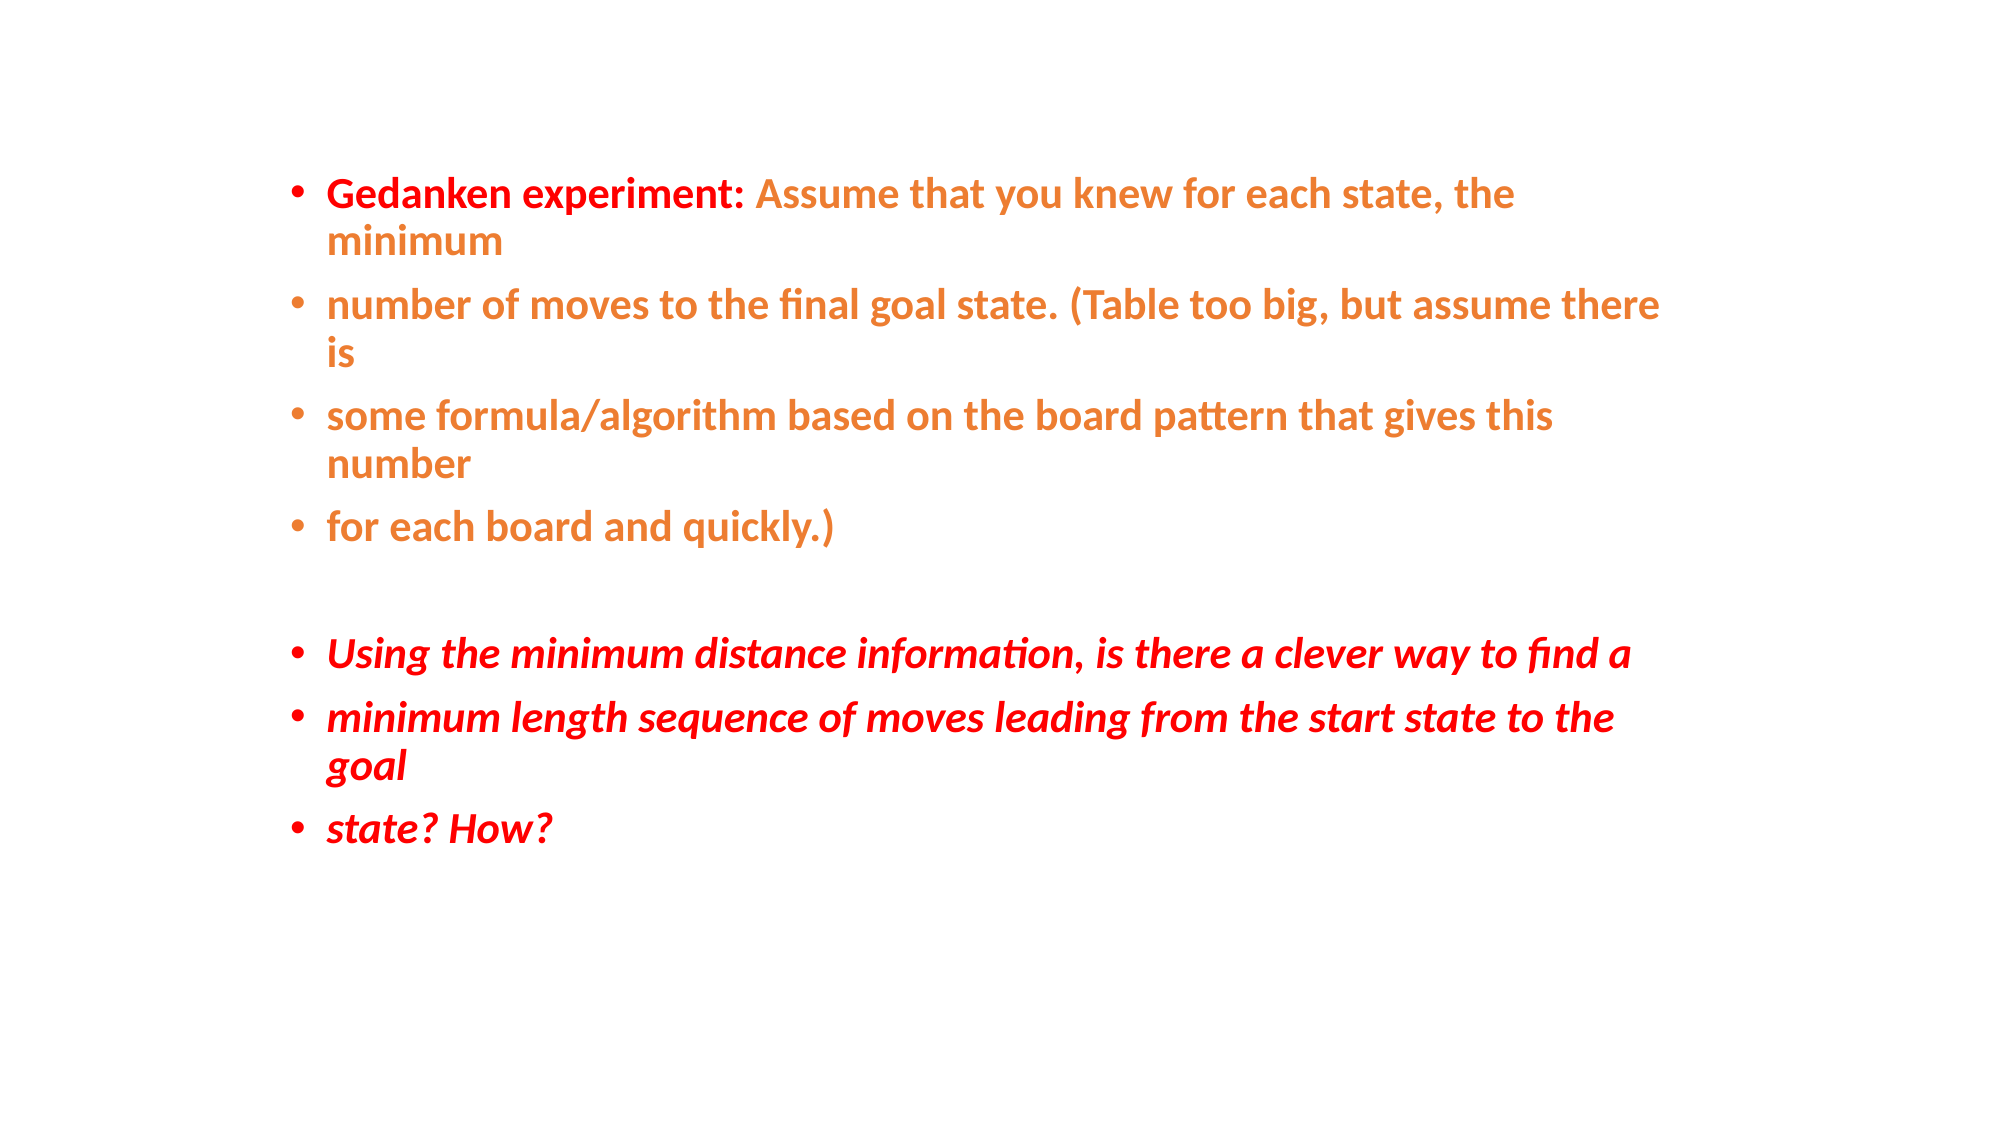

Gedanken experiment: Assume that you knew for each state, the minimum
number of moves to the final goal state. (Table too big, but assume there is
some formula/algorithm based on the board pattern that gives this number
for each board and quickly.)

Using the minimum distance information, is there a clever way to find a
minimum length sequence of moves leading from the start state to the goal
state? How?